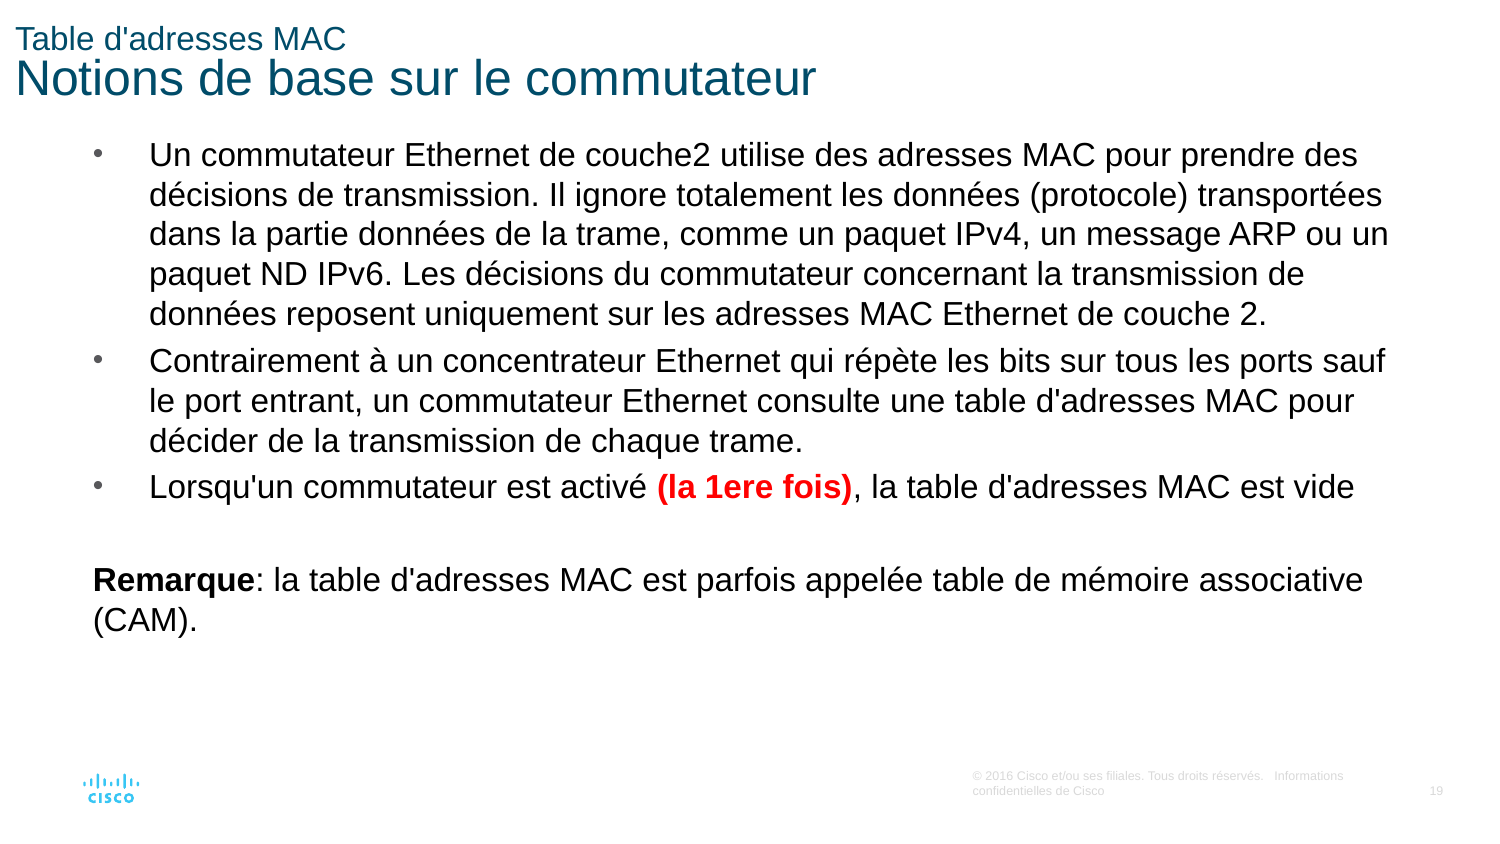

# Table d'adresses MAC Notions de base sur le commutateur
Un commutateur Ethernet de couche2 utilise des adresses MAC pour prendre des décisions de transmission. Il ignore totalement les données (protocole) transportées dans la partie données de la trame, comme un paquet IPv4, un message ARP ou un paquet ND IPv6. Les décisions du commutateur concernant la transmission de données reposent uniquement sur les adresses MAC Ethernet de couche 2.
Contrairement à un concentrateur Ethernet qui répète les bits sur tous les ports sauf le port entrant, un commutateur Ethernet consulte une table d'adresses MAC pour décider de la transmission de chaque trame.
Lorsqu'un commutateur est activé (la 1ere fois), la table d'adresses MAC est vide

Remarque: la table d'adresses MAC est parfois appelée table de mémoire associative (CAM).